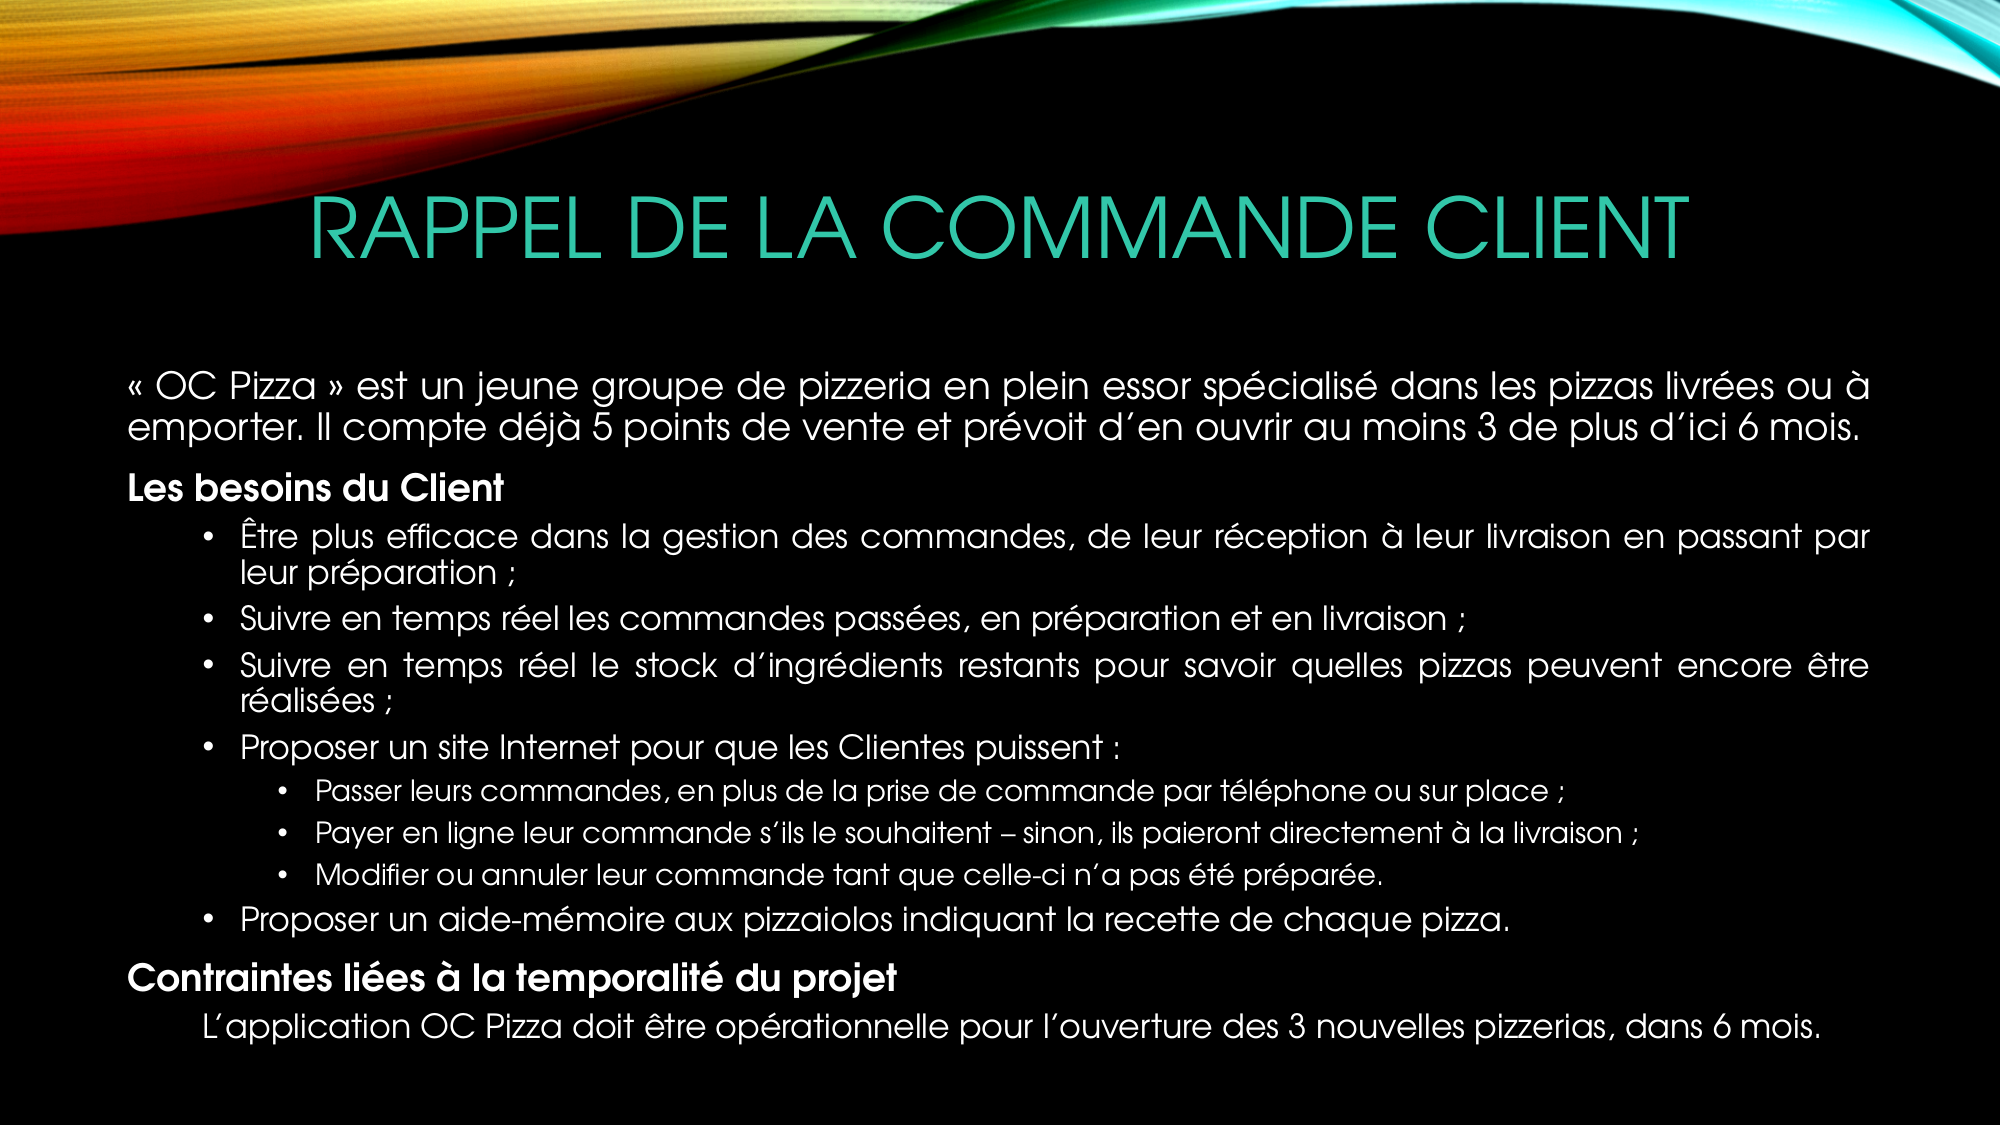

# RAPPEL DE LA COMMANDE CLIENT
« OC Pizza » est un jeune groupe de pizzeria en plein essor spécialisé dans les pizzas livrées ou à emporter. Il compte déjà 5 points de vente et prévoit d’en ouvrir au moins 3 de plus d’ici 6 mois.
Les besoins du Client
Être plus efficace dans la gestion des commandes, de leur réception à leur livraison en passant par leur préparation ;
Suivre en temps réel les commandes passées, en préparation et en livraison ;
Suivre en temps réel le stock d’ingrédients restants pour savoir quelles pizzas peuvent encore être réalisées ;
Proposer un site Internet pour que les Clientes puissent :
Passer leurs commandes, en plus de la prise de commande par téléphone ou sur place ;
Payer en ligne leur commande s’ils le souhaitent – sinon, ils paieront directement à la livraison ;
Modifier ou annuler leur commande tant que celle-ci n’a pas été préparée.
Proposer un aide-mémoire aux pizzaiolos indiquant la recette de chaque pizza.
Contraintes liées à la temporalité du projet
L’application OC Pizza doit être opérationnelle pour l’ouverture des 3 nouvelles pizzerias, dans 6 mois.